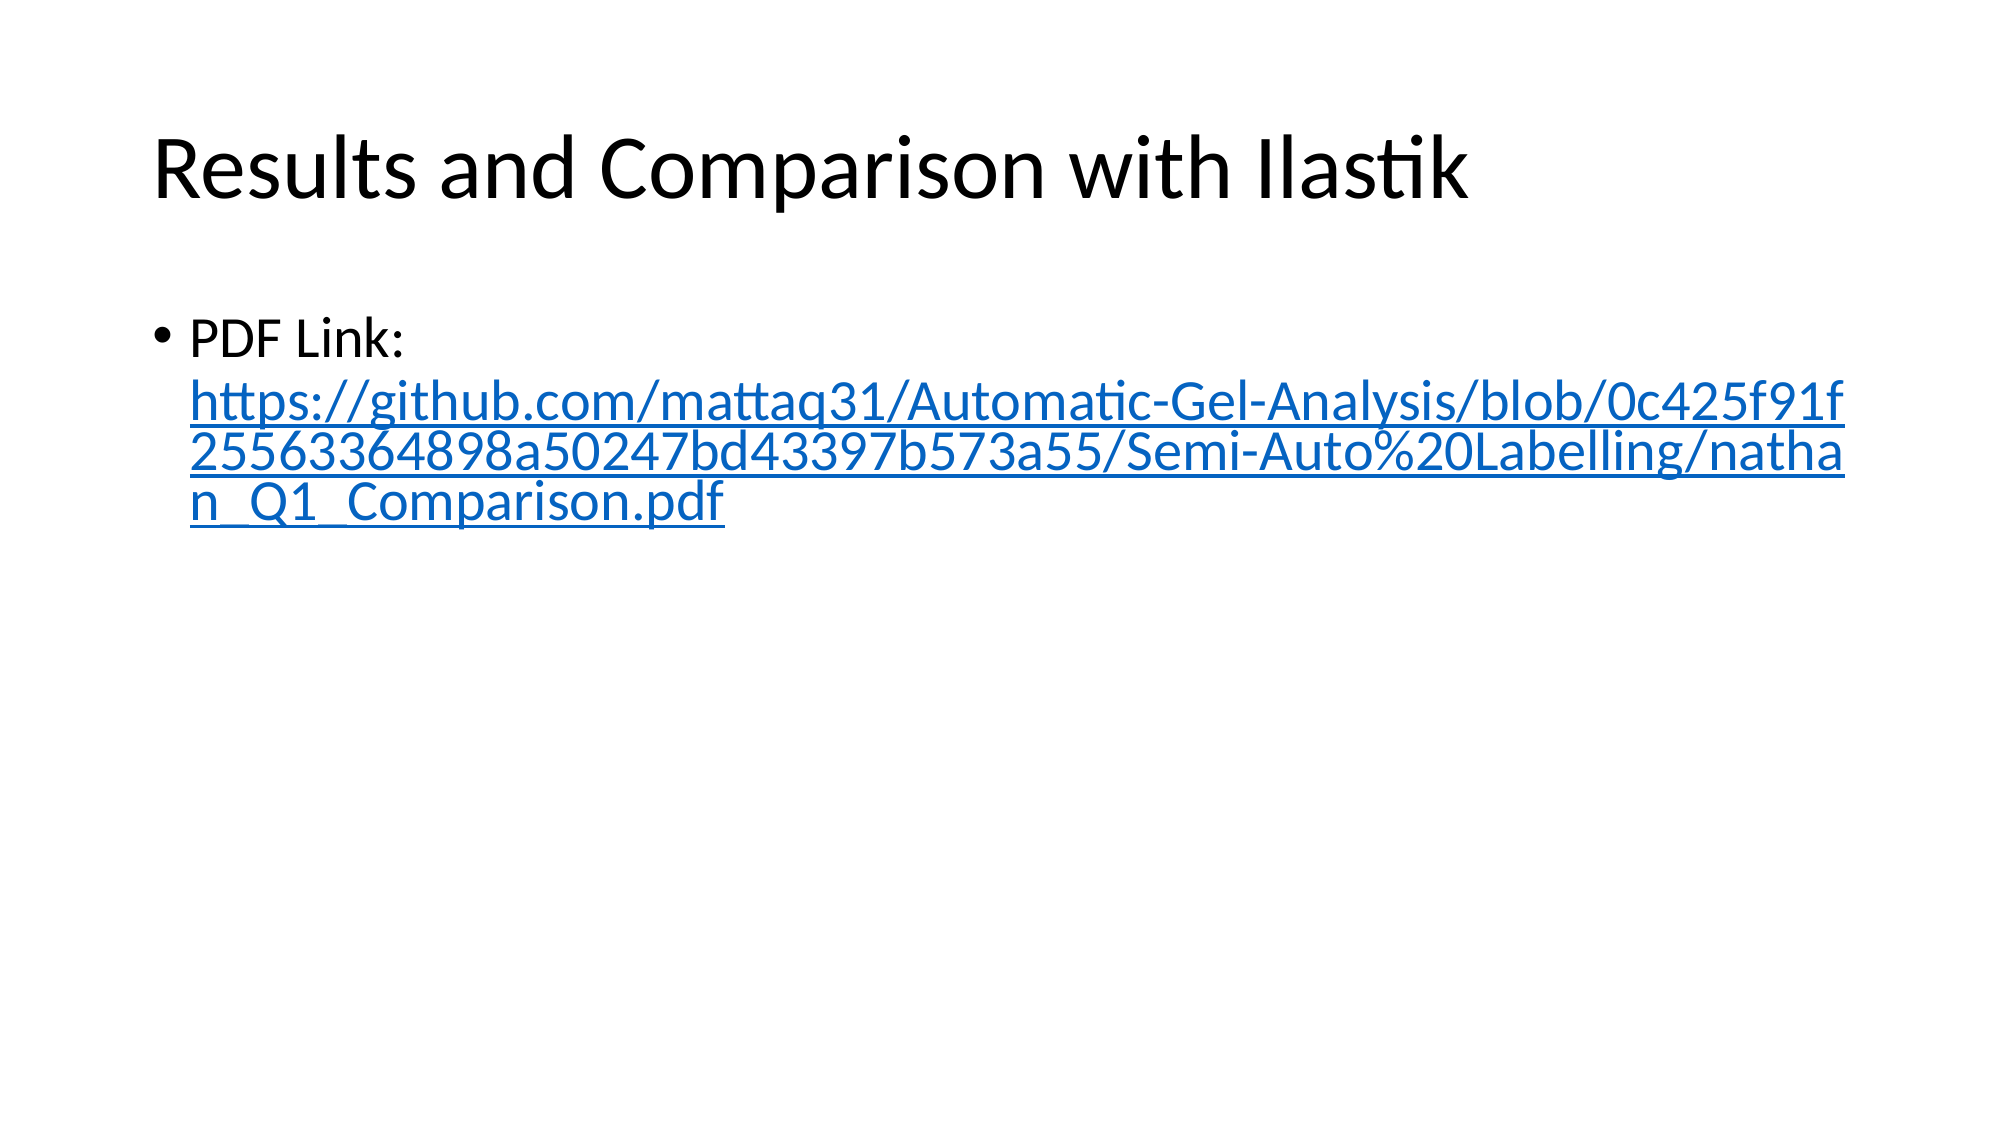

# Results and Comparison with Ilastik
PDF Link: https://github.com/mattaq31/Automatic-Gel-Analysis/blob/0c425f91f25563364898a50247bd43397b573a55/Semi-Auto%20Labelling/nathan_Q1_Comparison.pdf